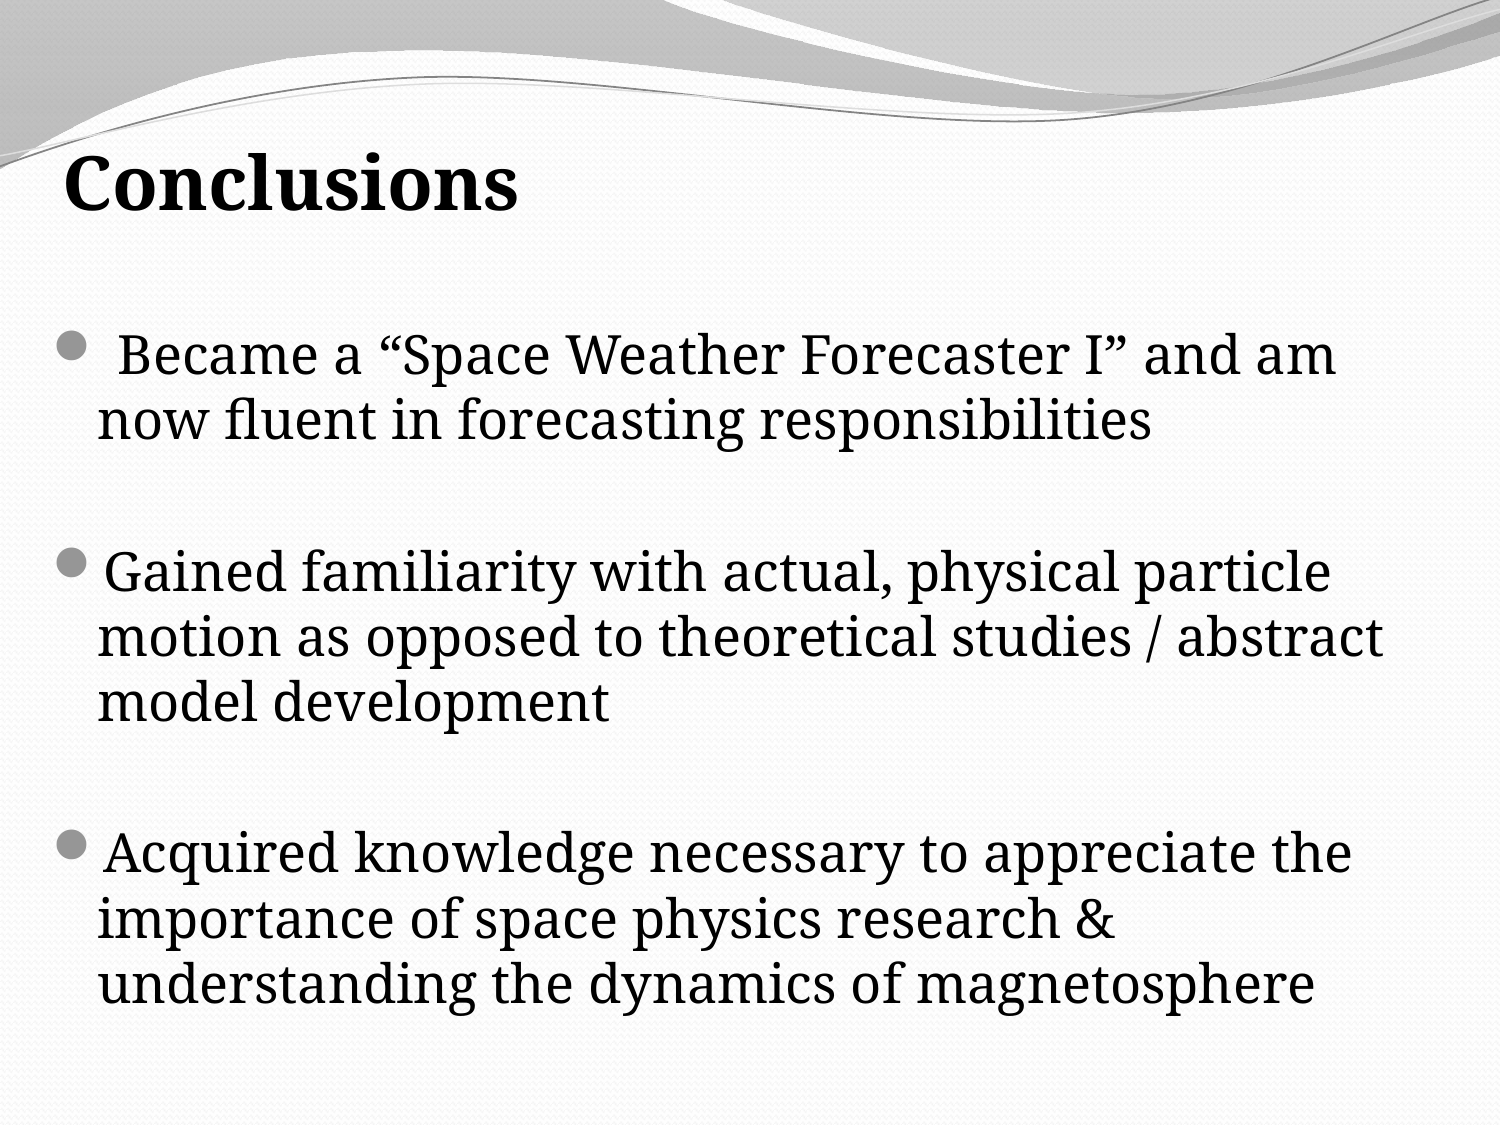

Conclusions
 Became a “Space Weather Forecaster I” and am now fluent in forecasting responsibilities

Gained familiarity with actual, physical particle motion as opposed to theoretical studies / abstract model development

Acquired knowledge necessary to appreciate the importance of space physics research & understanding the dynamics of magnetosphere